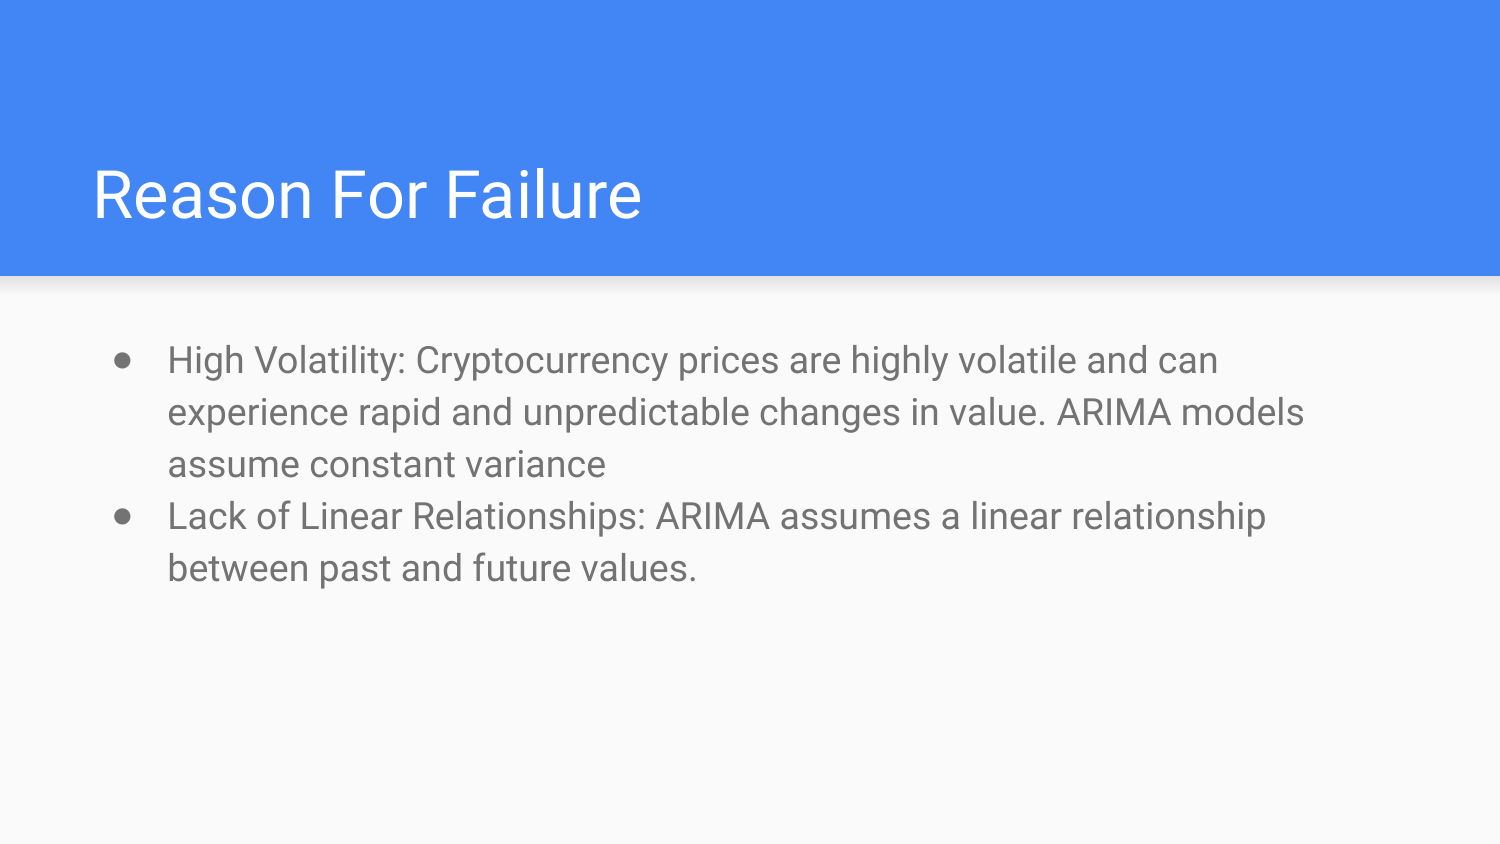

# Reason For Failure
High Volatility: Cryptocurrency prices are highly volatile and can experience rapid and unpredictable changes in value. ARIMA models assume constant variance
Lack of Linear Relationships: ARIMA assumes a linear relationship between past and future values.